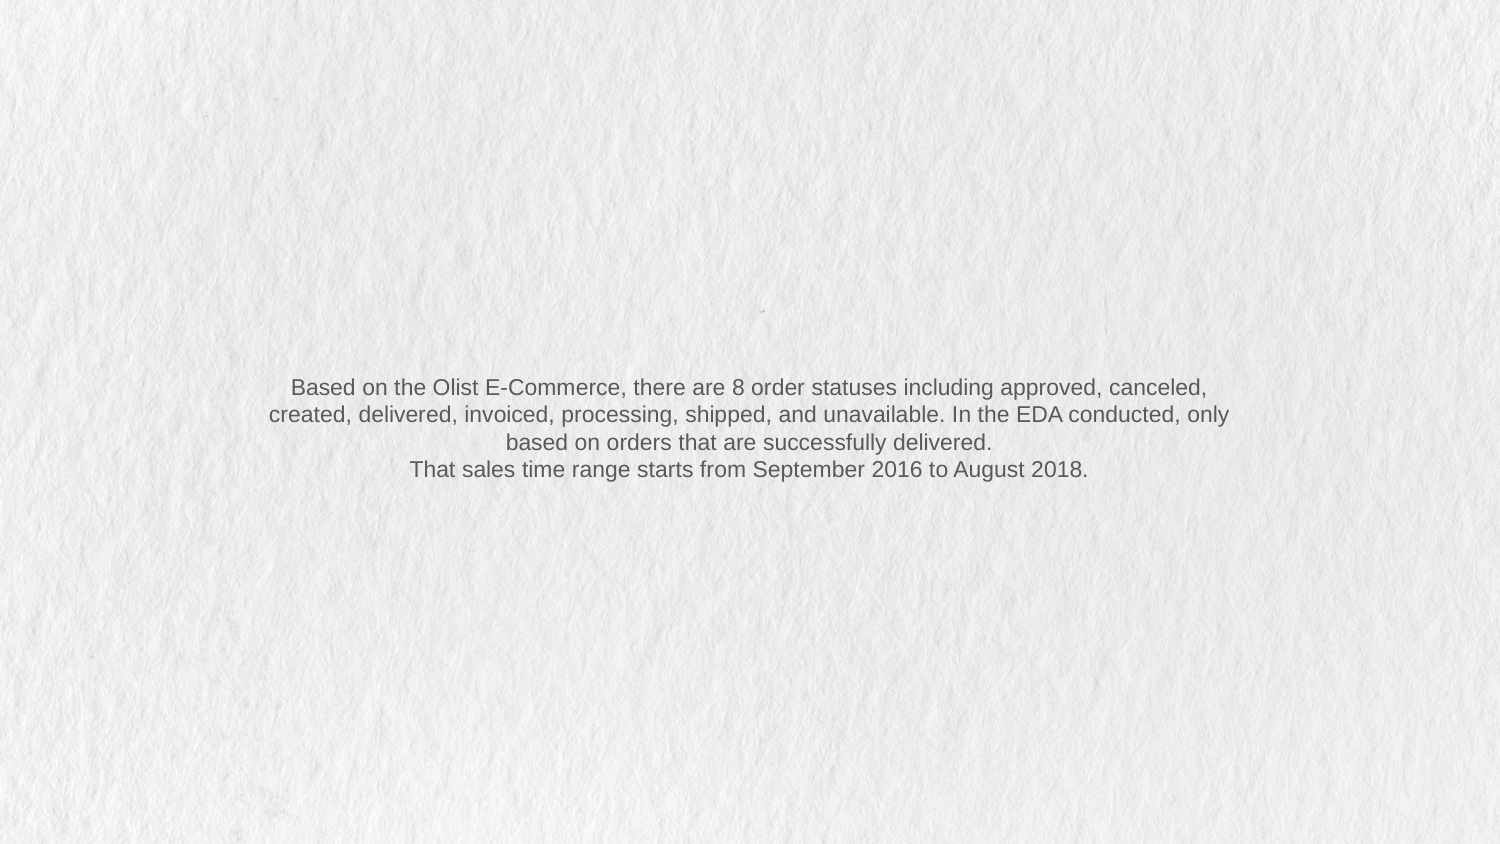

Based on the Olist E-Commerce, there are 8 order statuses including approved, canceled, created, delivered, invoiced, processing, shipped, and unavailable. In the EDA conducted, only based on orders that are successfully delivered.
That sales time range starts from September 2016 to August 2018.